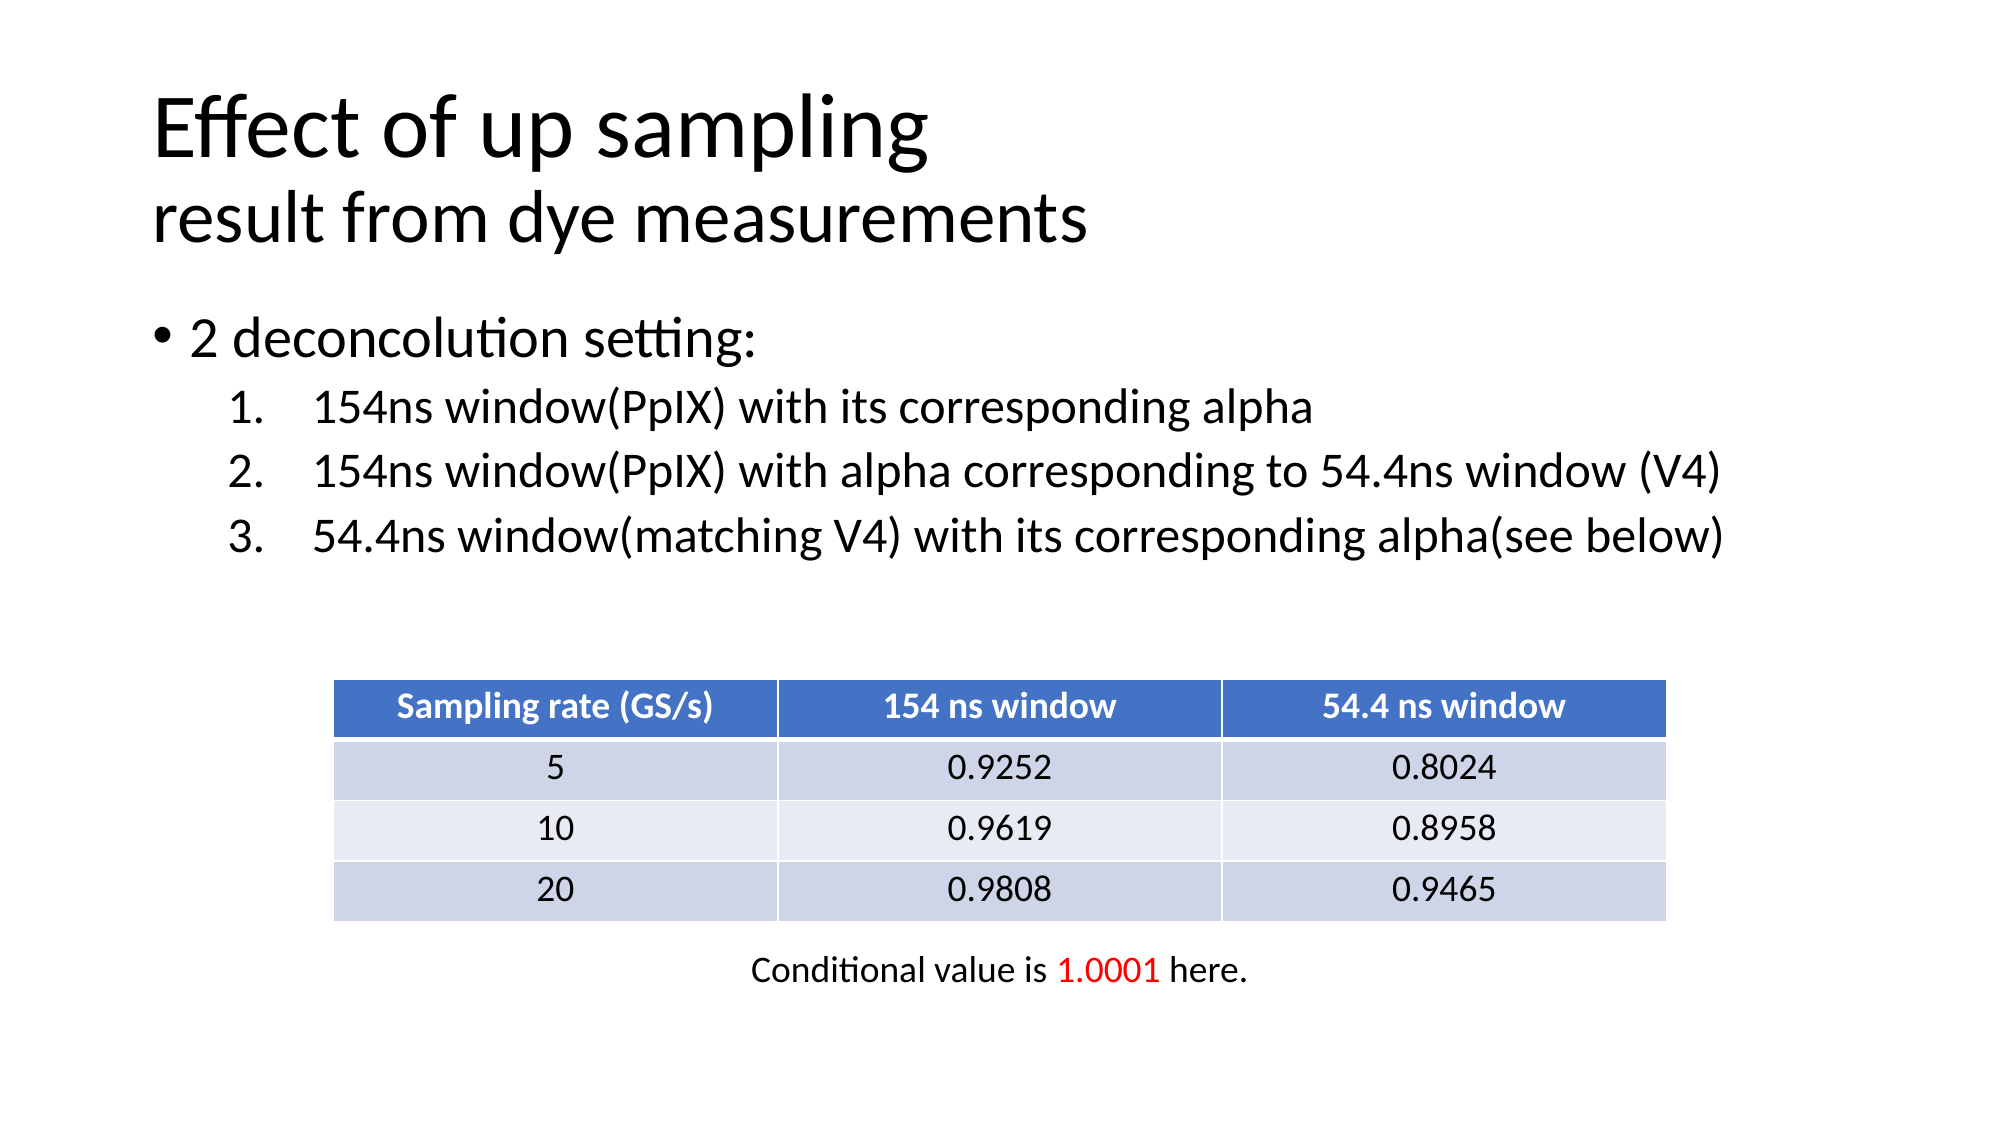

# Effect of up sampling result from dye measurements
2 deconcolution setting:
154ns window(PpIX) with its corresponding alpha
154ns window(PpIX) with alpha corresponding to 54.4ns window (V4)
54.4ns window(matching V4) with its corresponding alpha(see below)
| Sampling rate (GS/s) | 154 ns window | 54.4 ns window |
| --- | --- | --- |
| 5 | 0.9252 | 0.8024 |
| 10 | 0.9619 | 0.8958 |
| 20 | 0.9808 | 0.9465 |
Conditional value is 1.0001 here.